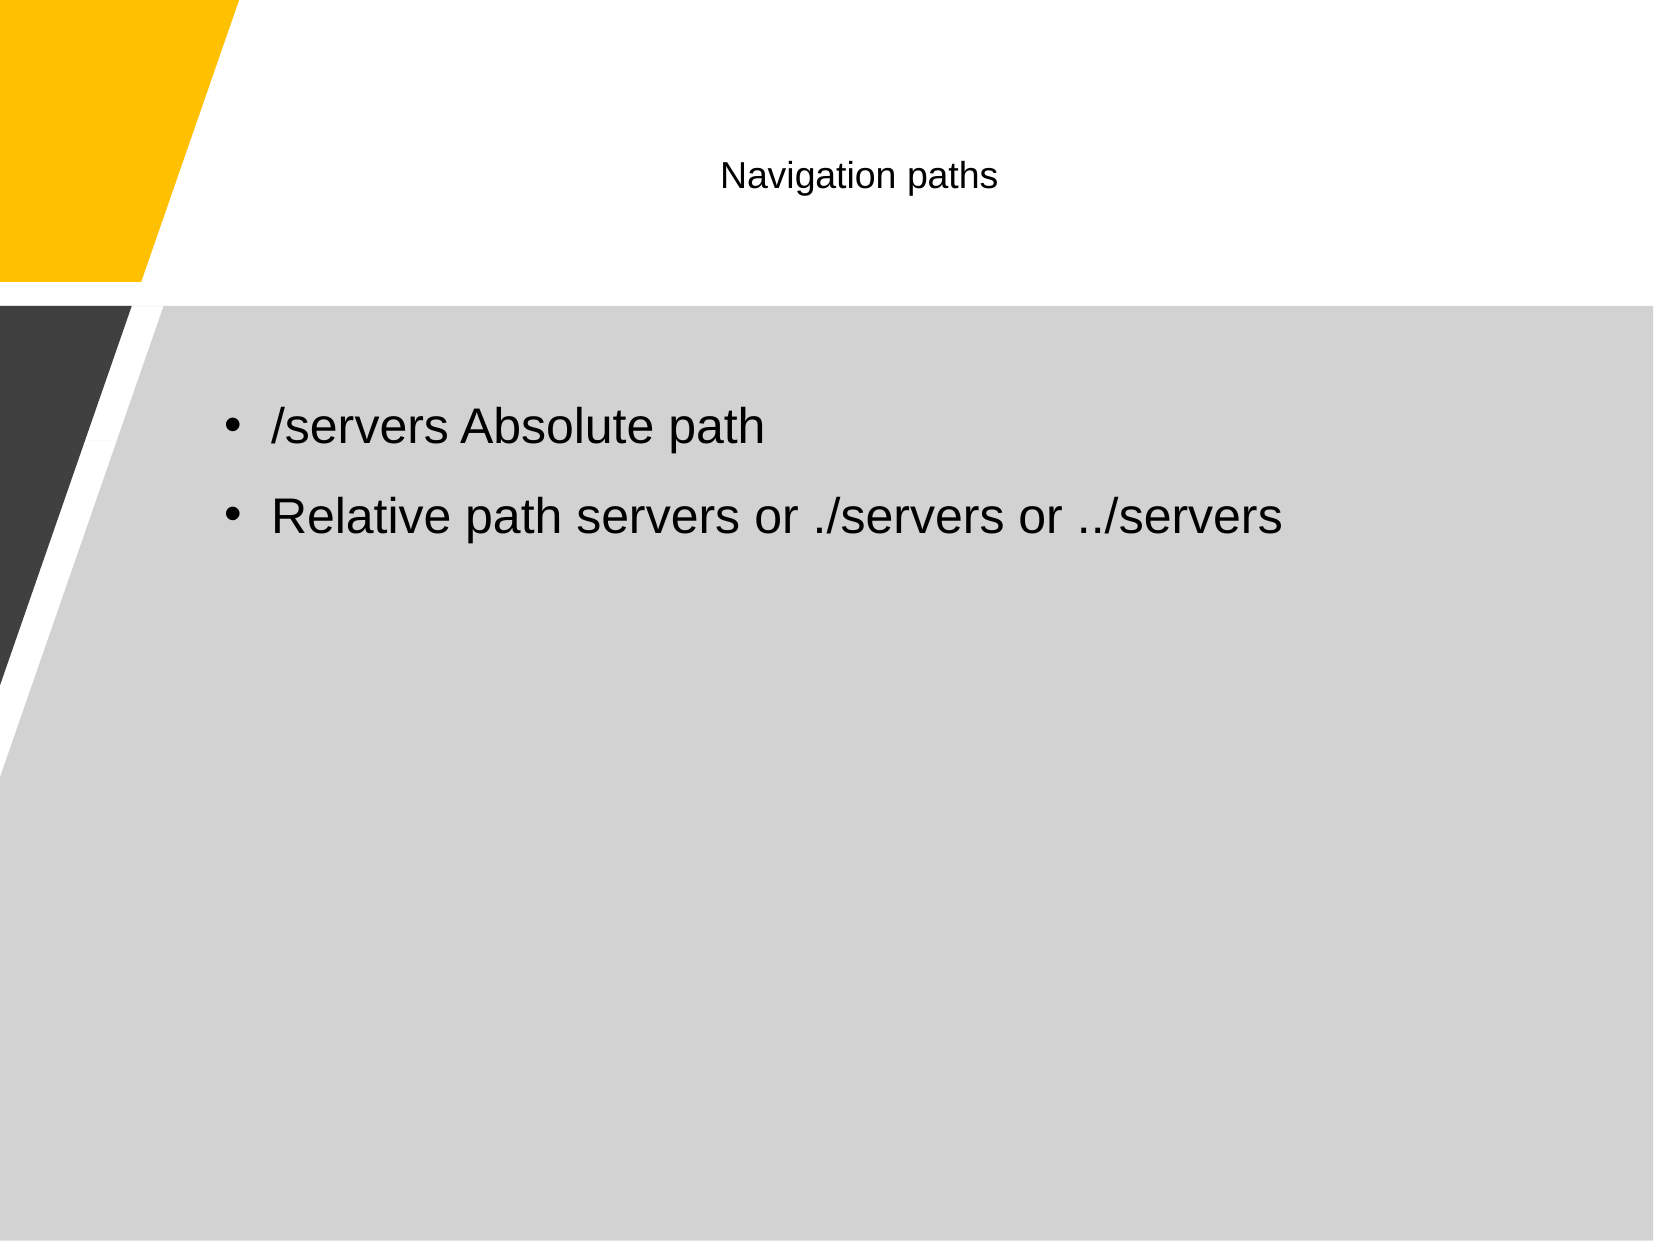

# Navigation paths

/servers Absolute path
Relative path servers or ./servers or ../servers